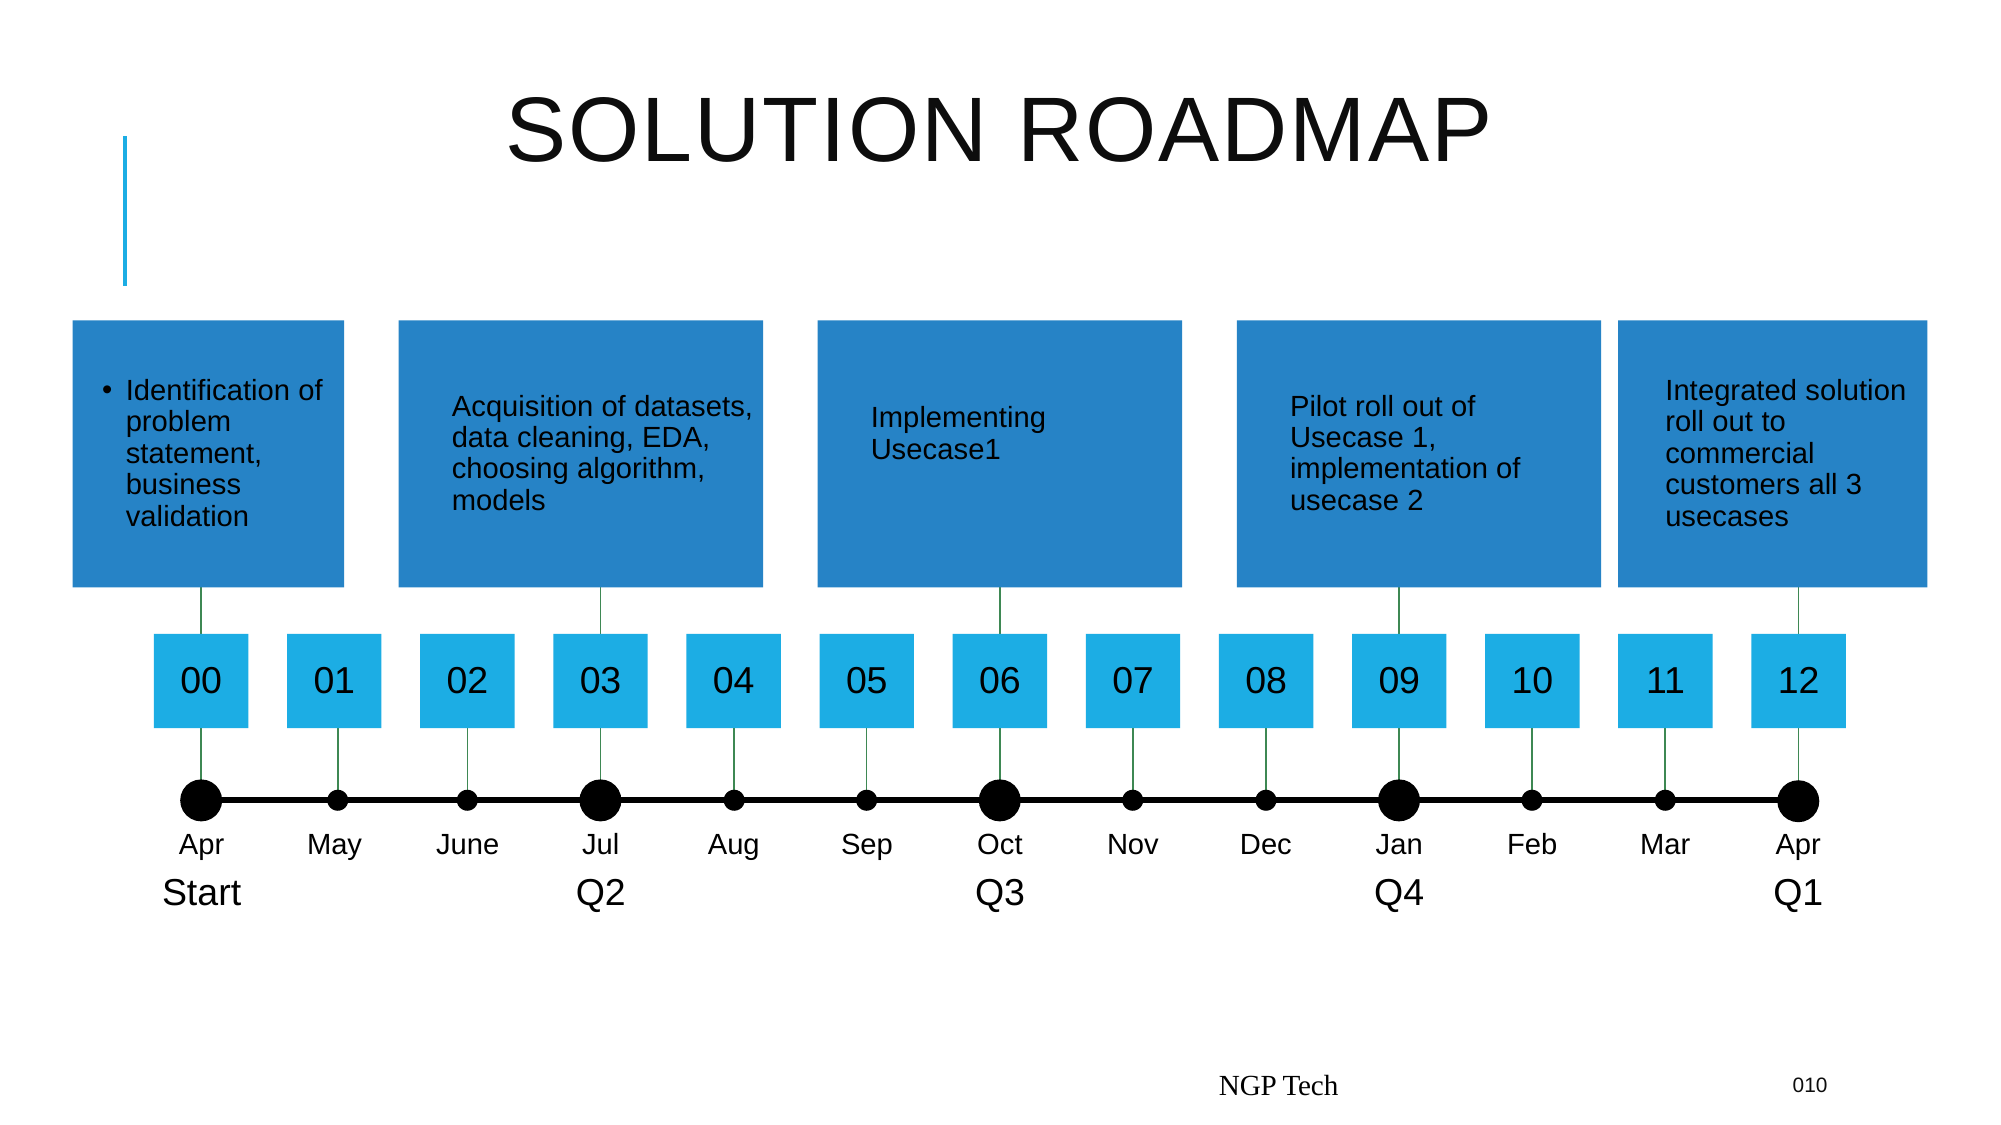

# Solution Roadmap
Identification of problem statement, business validation
Acquisition of datasets, data cleaning, EDA, choosing algorithm, models
Implementing Usecase1

Pilot roll out of Usecase 1, implementation of usecase 2
Integrated solution roll out to commercial customers all 3 usecases
00
01
02
03
04
05
06
07
08
09
10
11
12
Apr
May
June
Jul
Aug
Sep
Oct
Nov
Dec
Jan
Feb
Mar
Apr
Start
Q2
Q3
Q4
Q1
NGP Tech
010